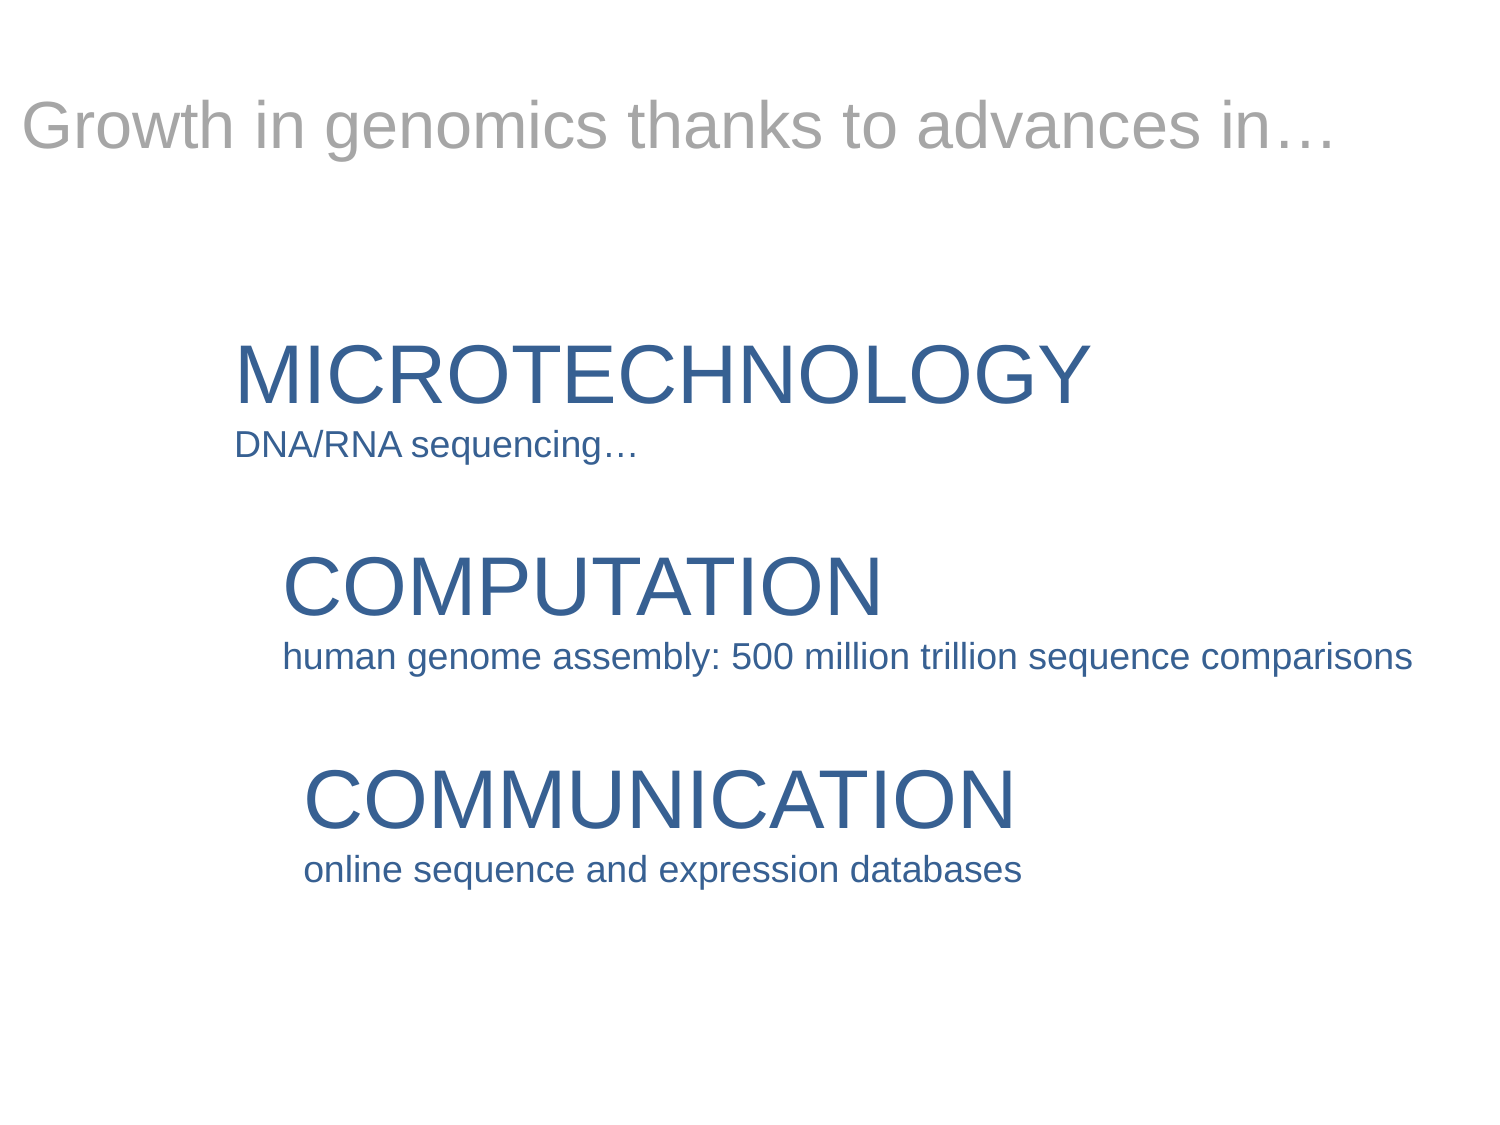

Growth in genomics thanks to advances in…
MICROTECHNOLOGY
DNA/RNA sequencing…
COMPUTATION
human genome assembly: 500 million trillion sequence comparisons
COMMUNICATION
online sequence and expression databases